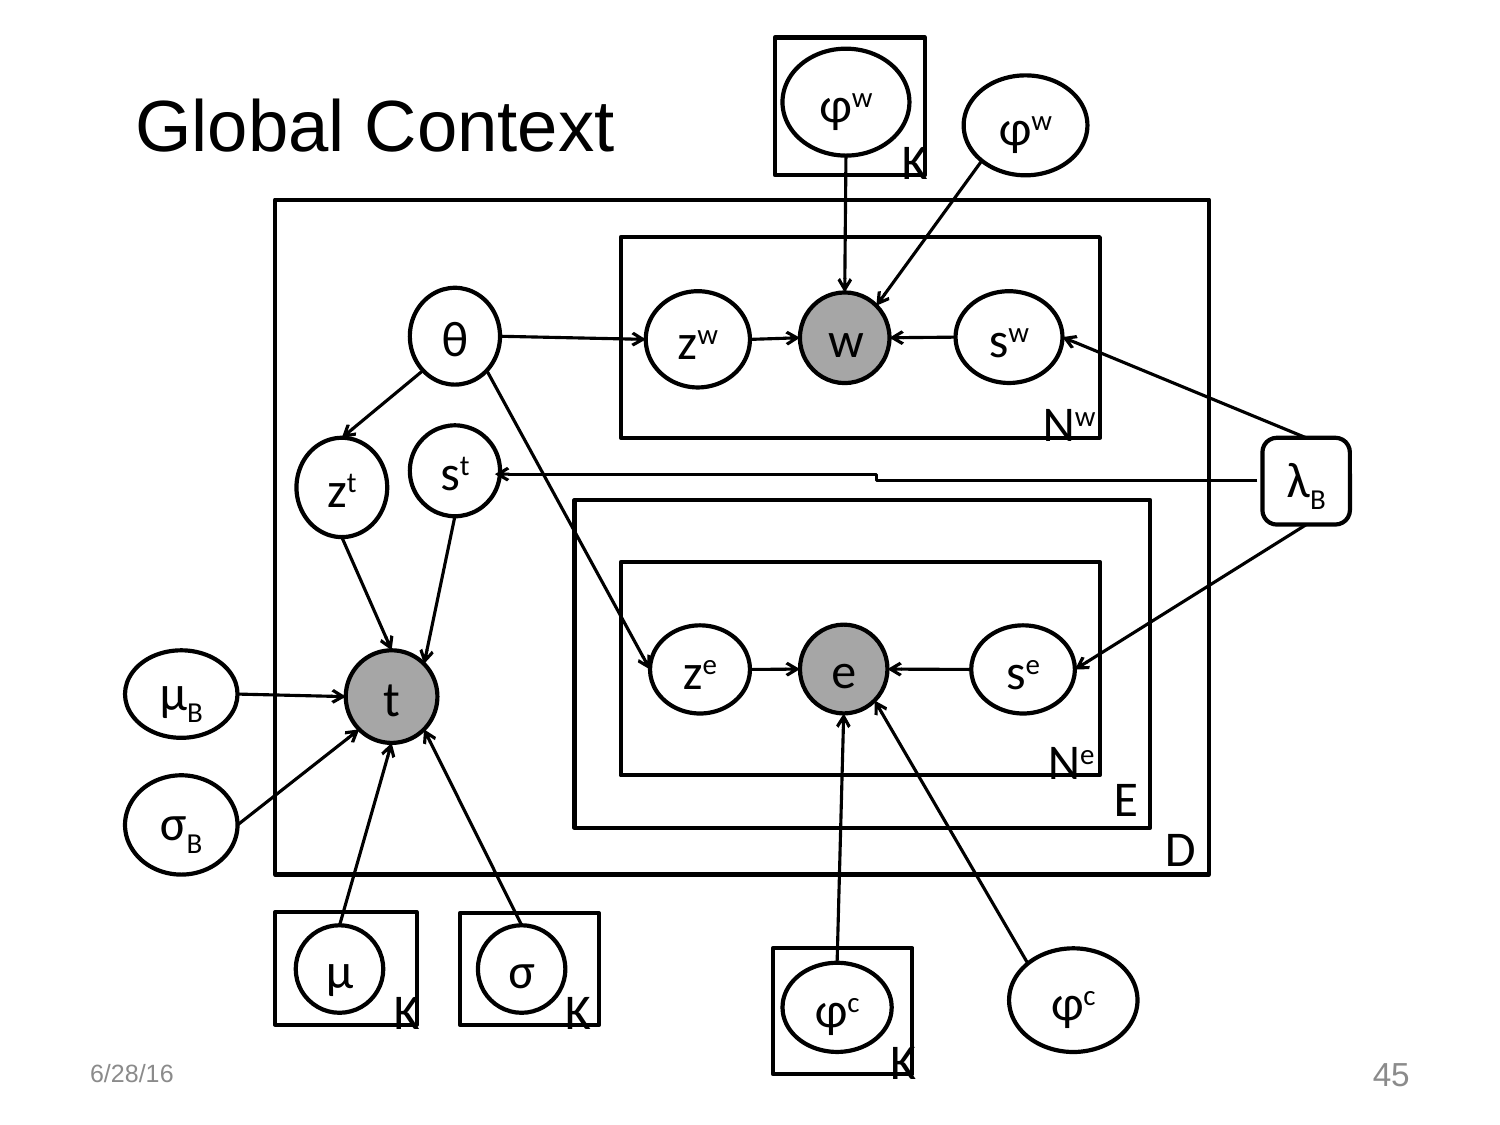

φw

K
φw

Nw
θ
zw
sw
w
st
zt
λB

Ne
e
ze
se
μB
t
σB
D

K

K
μ
σ

φc
φc
K

E
# Global Context
6/28/16
45